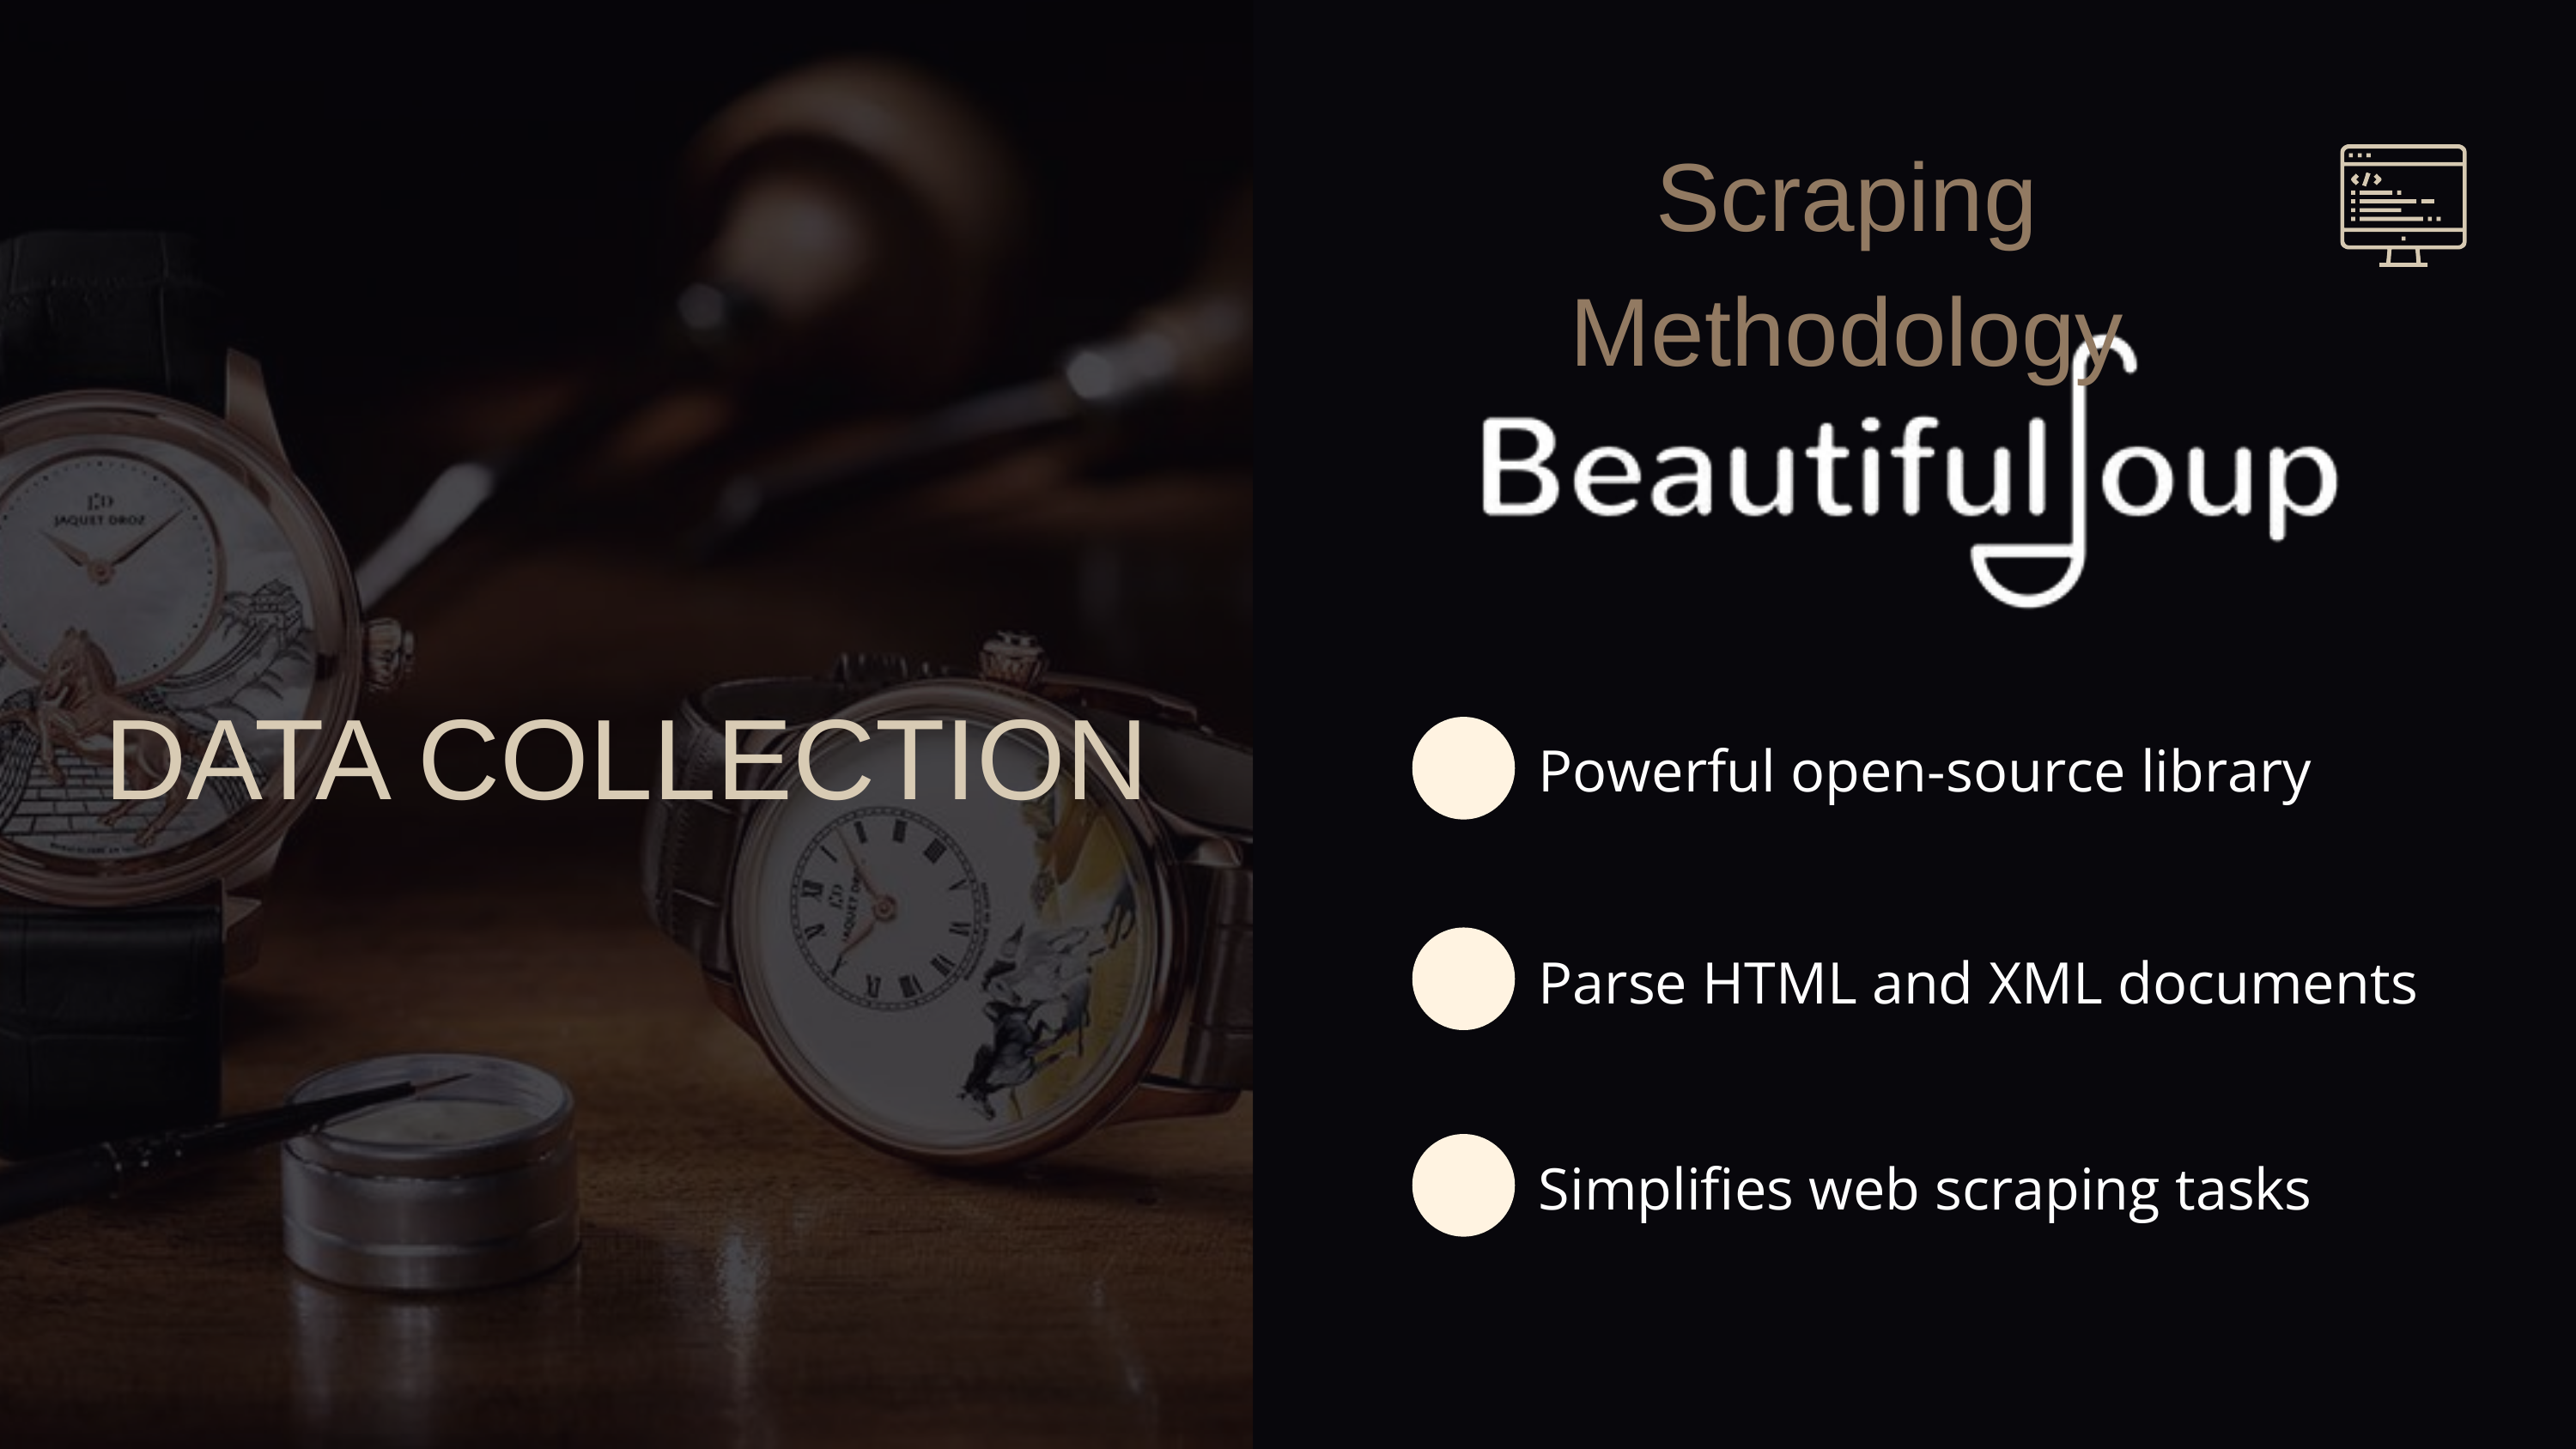

Scraping Methodology

DATA COLLECTION

Powerful open-source library

Parse HTML and XML documents

Simplifies web scraping tasks